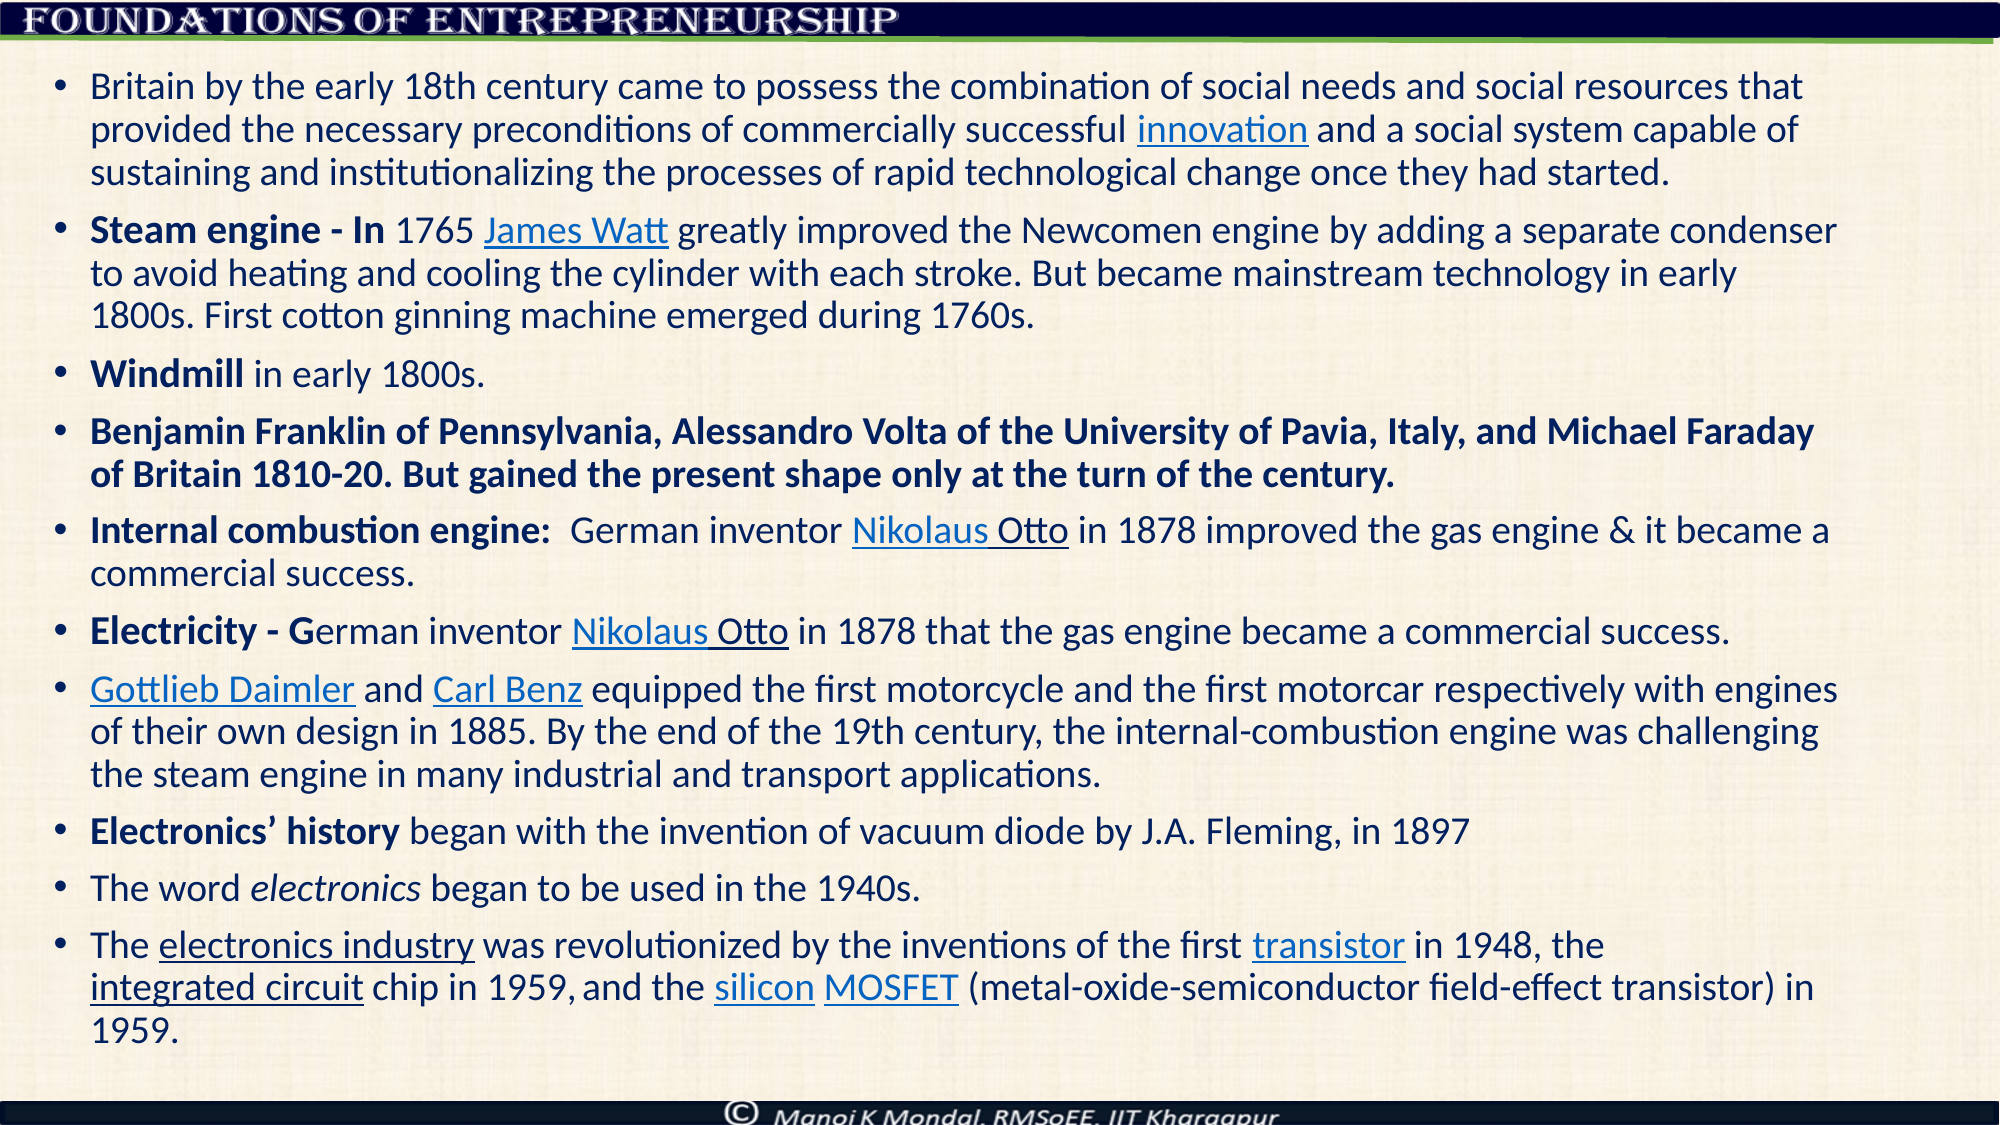

Britain by the early 18th century came to possess the combination of social needs and social resources that provided the necessary preconditions of commercially successful innovation and a social system capable of sustaining and institutionalizing the processes of rapid technological change once they had started.
Steam engine - In 1765 James Watt greatly improved the Newcomen engine by adding a separate condenser to avoid heating and cooling the cylinder with each stroke. But became mainstream technology in early 1800s. First cotton ginning machine emerged during 1760s.
Windmill in early 1800s.
Benjamin Franklin of Pennsylvania, Alessandro Volta of the University of Pavia, Italy, and Michael Faraday of Britain 1810-20. But gained the present shape only at the turn of the century.
Internal combustion engine:  German inventor Nikolaus Otto in 1878 improved the gas engine & it became a commercial success.
Electricity - German inventor Nikolaus Otto in 1878 that the gas engine became a commercial success.
Gottlieb Daimler and Carl Benz equipped the first motorcycle and the first motorcar respectively with engines of their own design in 1885. By the end of the 19th century, the internal-combustion engine was challenging the steam engine in many industrial and transport applications.
Electronics’ history began with the invention of vacuum diode by J.A. Fleming, in 1897
The word electronics began to be used in the 1940s.
The electronics industry was revolutionized by the inventions of the first transistor in 1948, the integrated circuit chip in 1959, and the silicon MOSFET (metal-oxide-semiconductor field-effect transistor) in 1959.